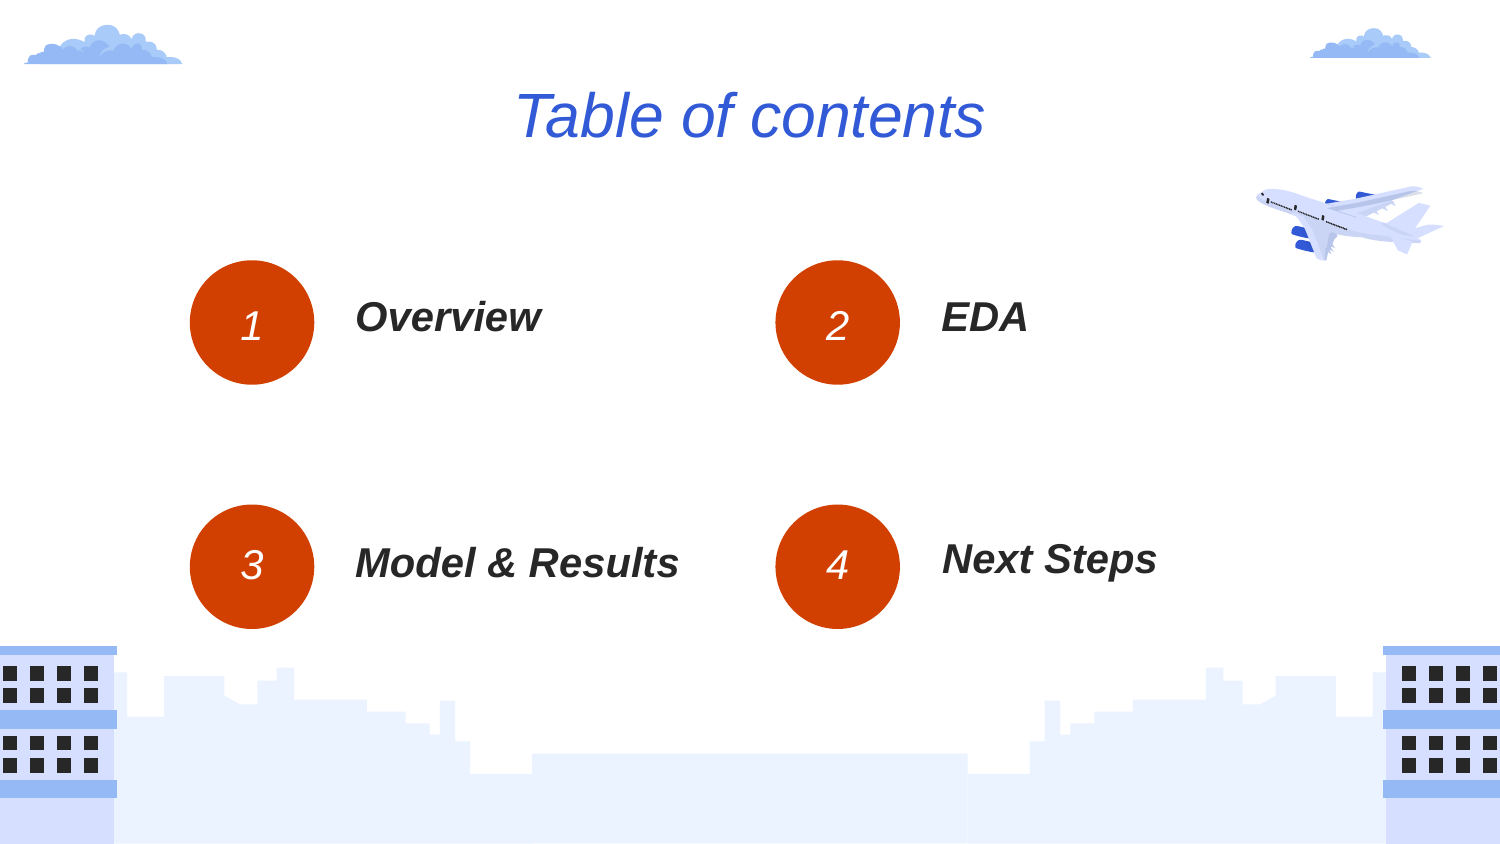

Table of contents

1
2
# Overview
EDA

3
4
Next Steps
Model & Results